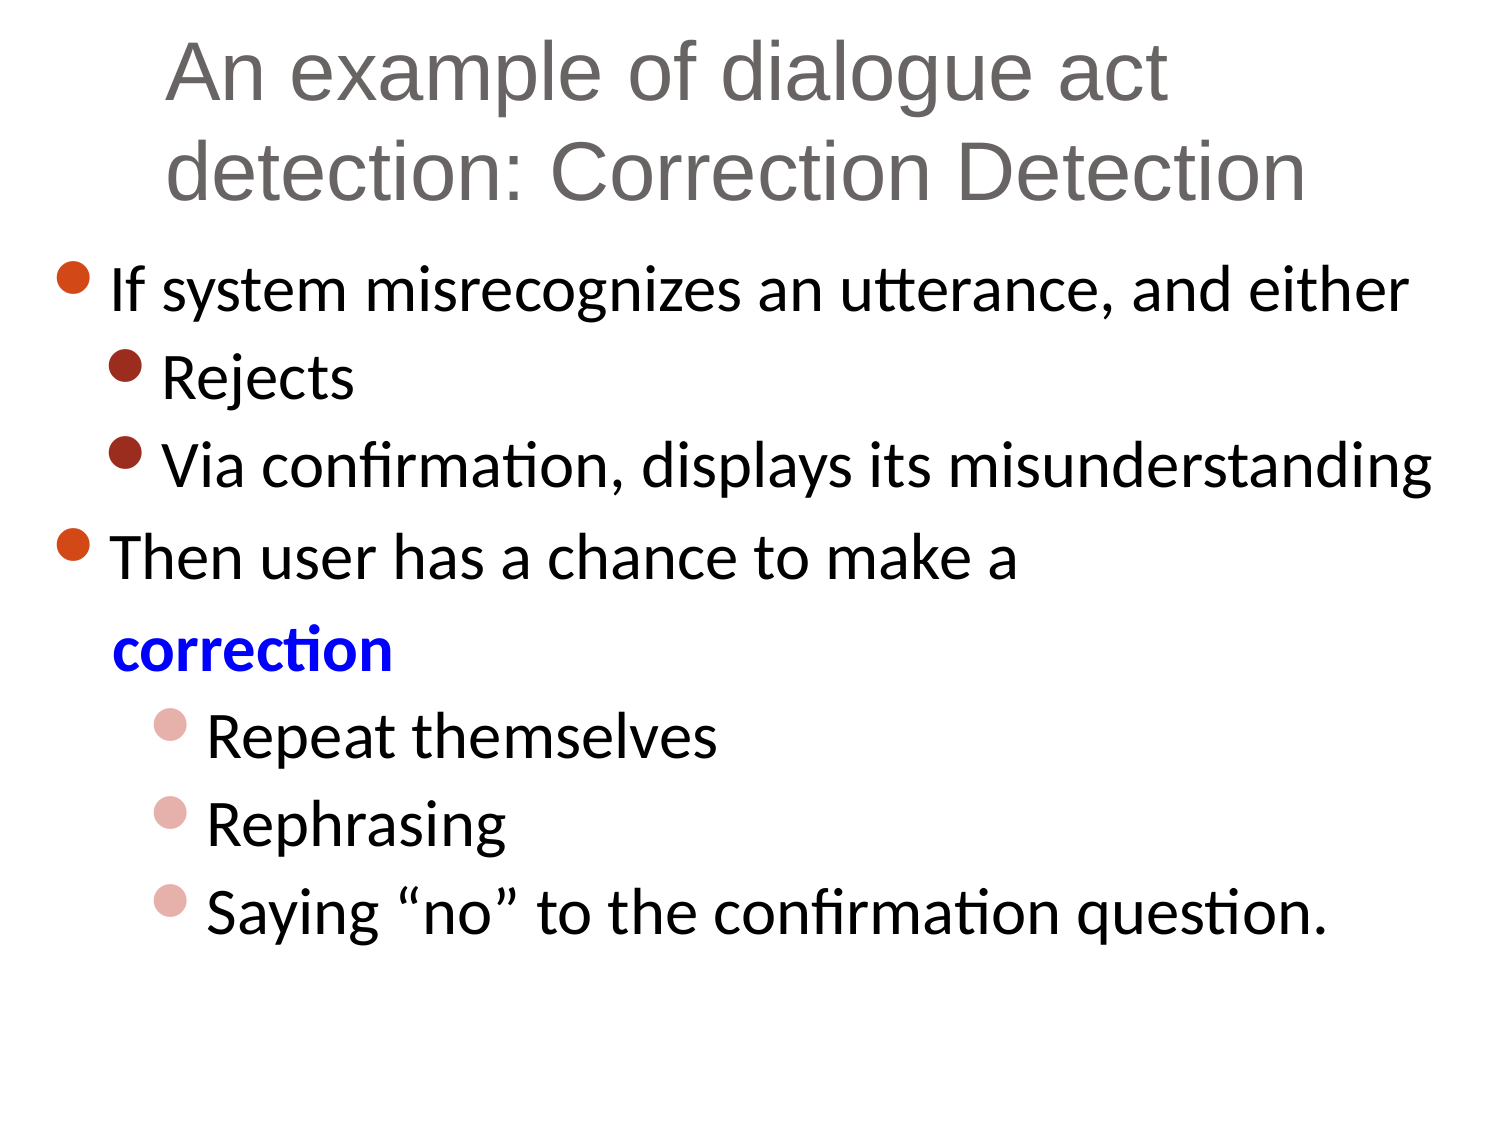

# An example of dialogue act detection: Correction Detection
If system misrecognizes an utterance, and either
Rejects
Via confirmation, displays its misunderstanding
Then user has a chance to make a
    correction
Repeat themselves
Rephrasing
Saying “no” to the confirmation question.